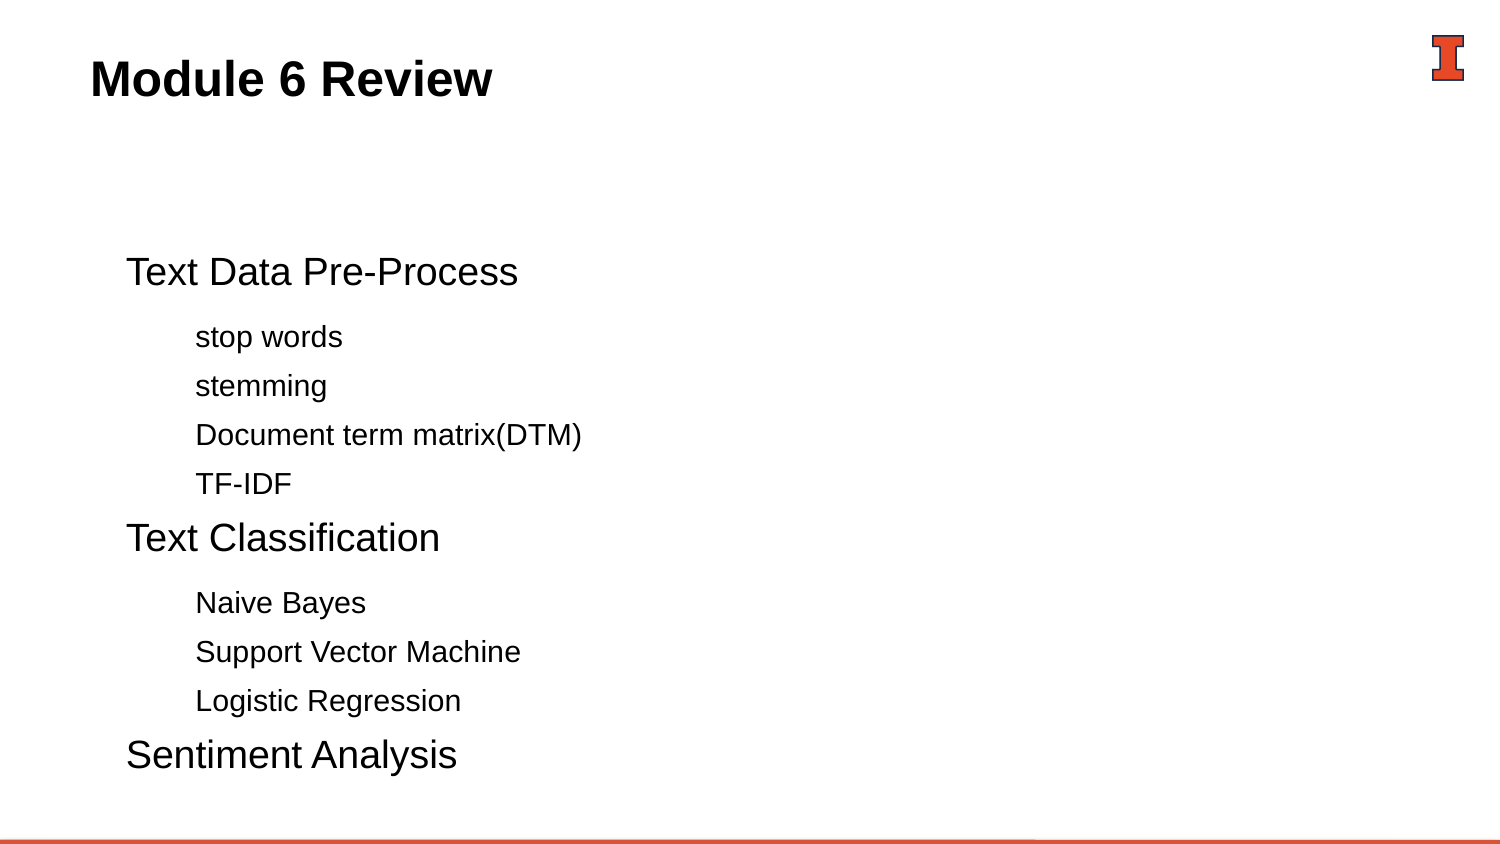

# Module 6 Review
Text Data Pre-Process
stop words
stemming
Document term matrix(DTM)
TF-IDF
Text Classification
Naive Bayes
Support Vector Machine
Logistic Regression
Sentiment Analysis